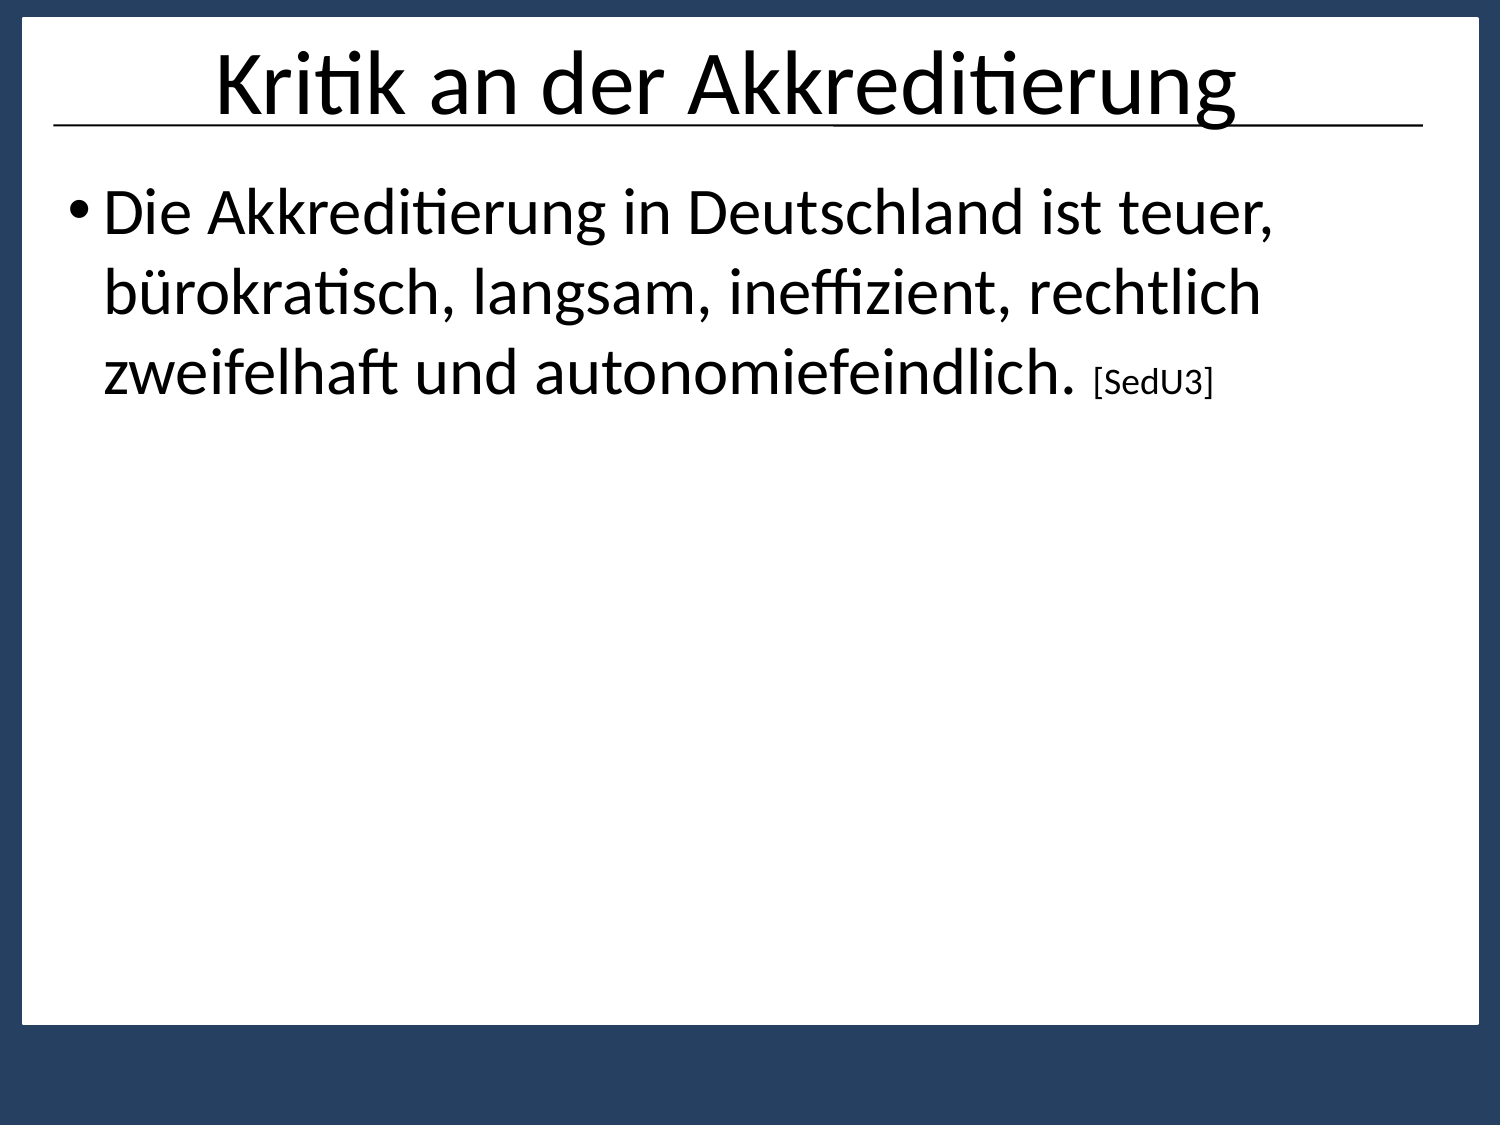

Kritik an der Akkreditierung
Die Akkreditierung in Deutschland ist teuer, bürokratisch, langsam, ineffizient, rechtlich zweifelhaft und autonomiefeindlich. [SedU3]